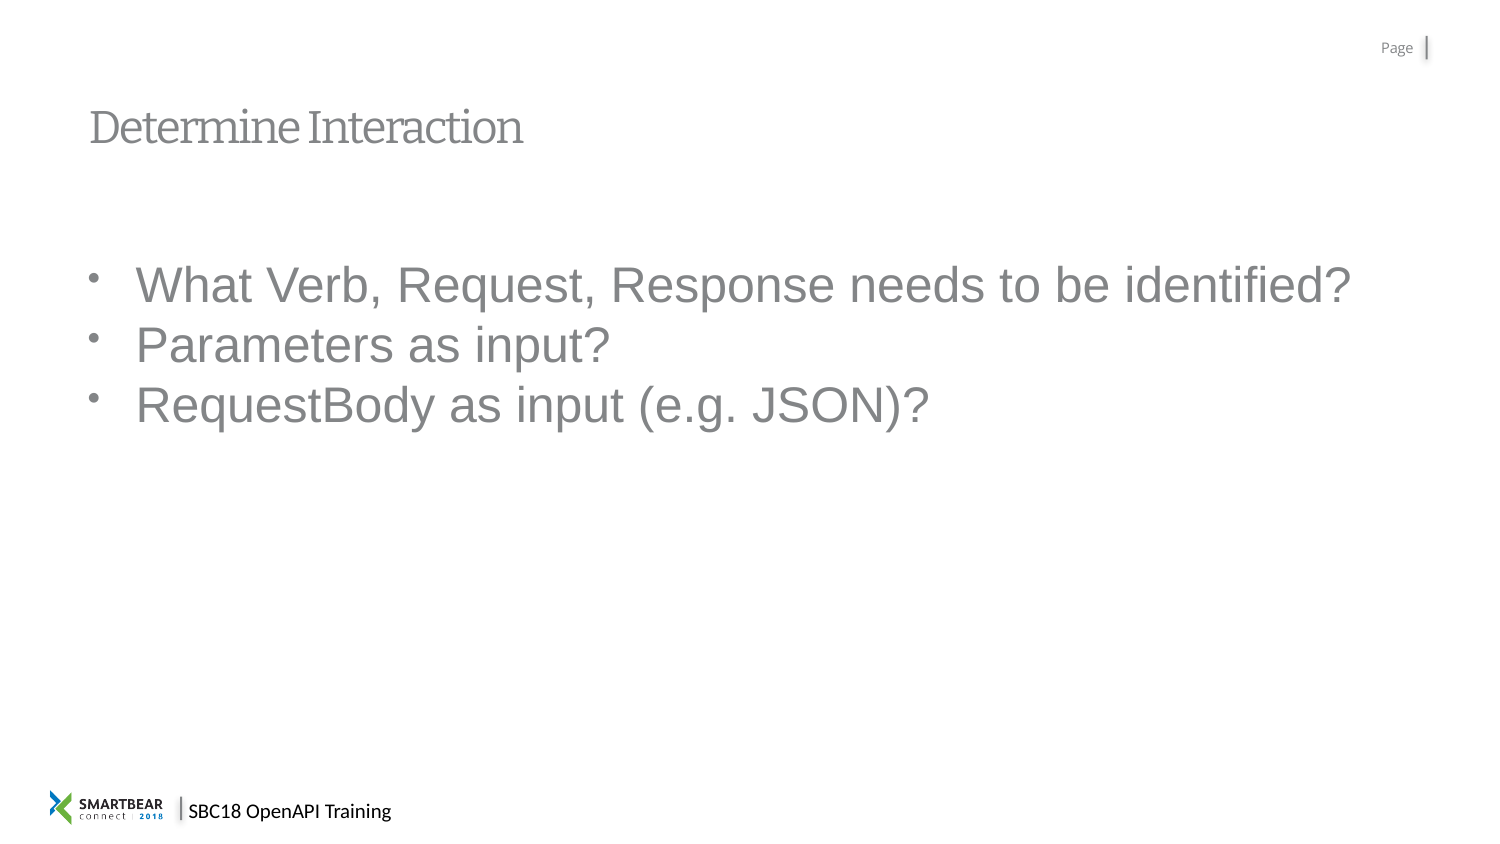

# Determine Interaction
What Verb, Request, Response needs to be identified?
Parameters as input?
RequestBody as input (e.g. JSON)?
SBC18 OpenAPI Training